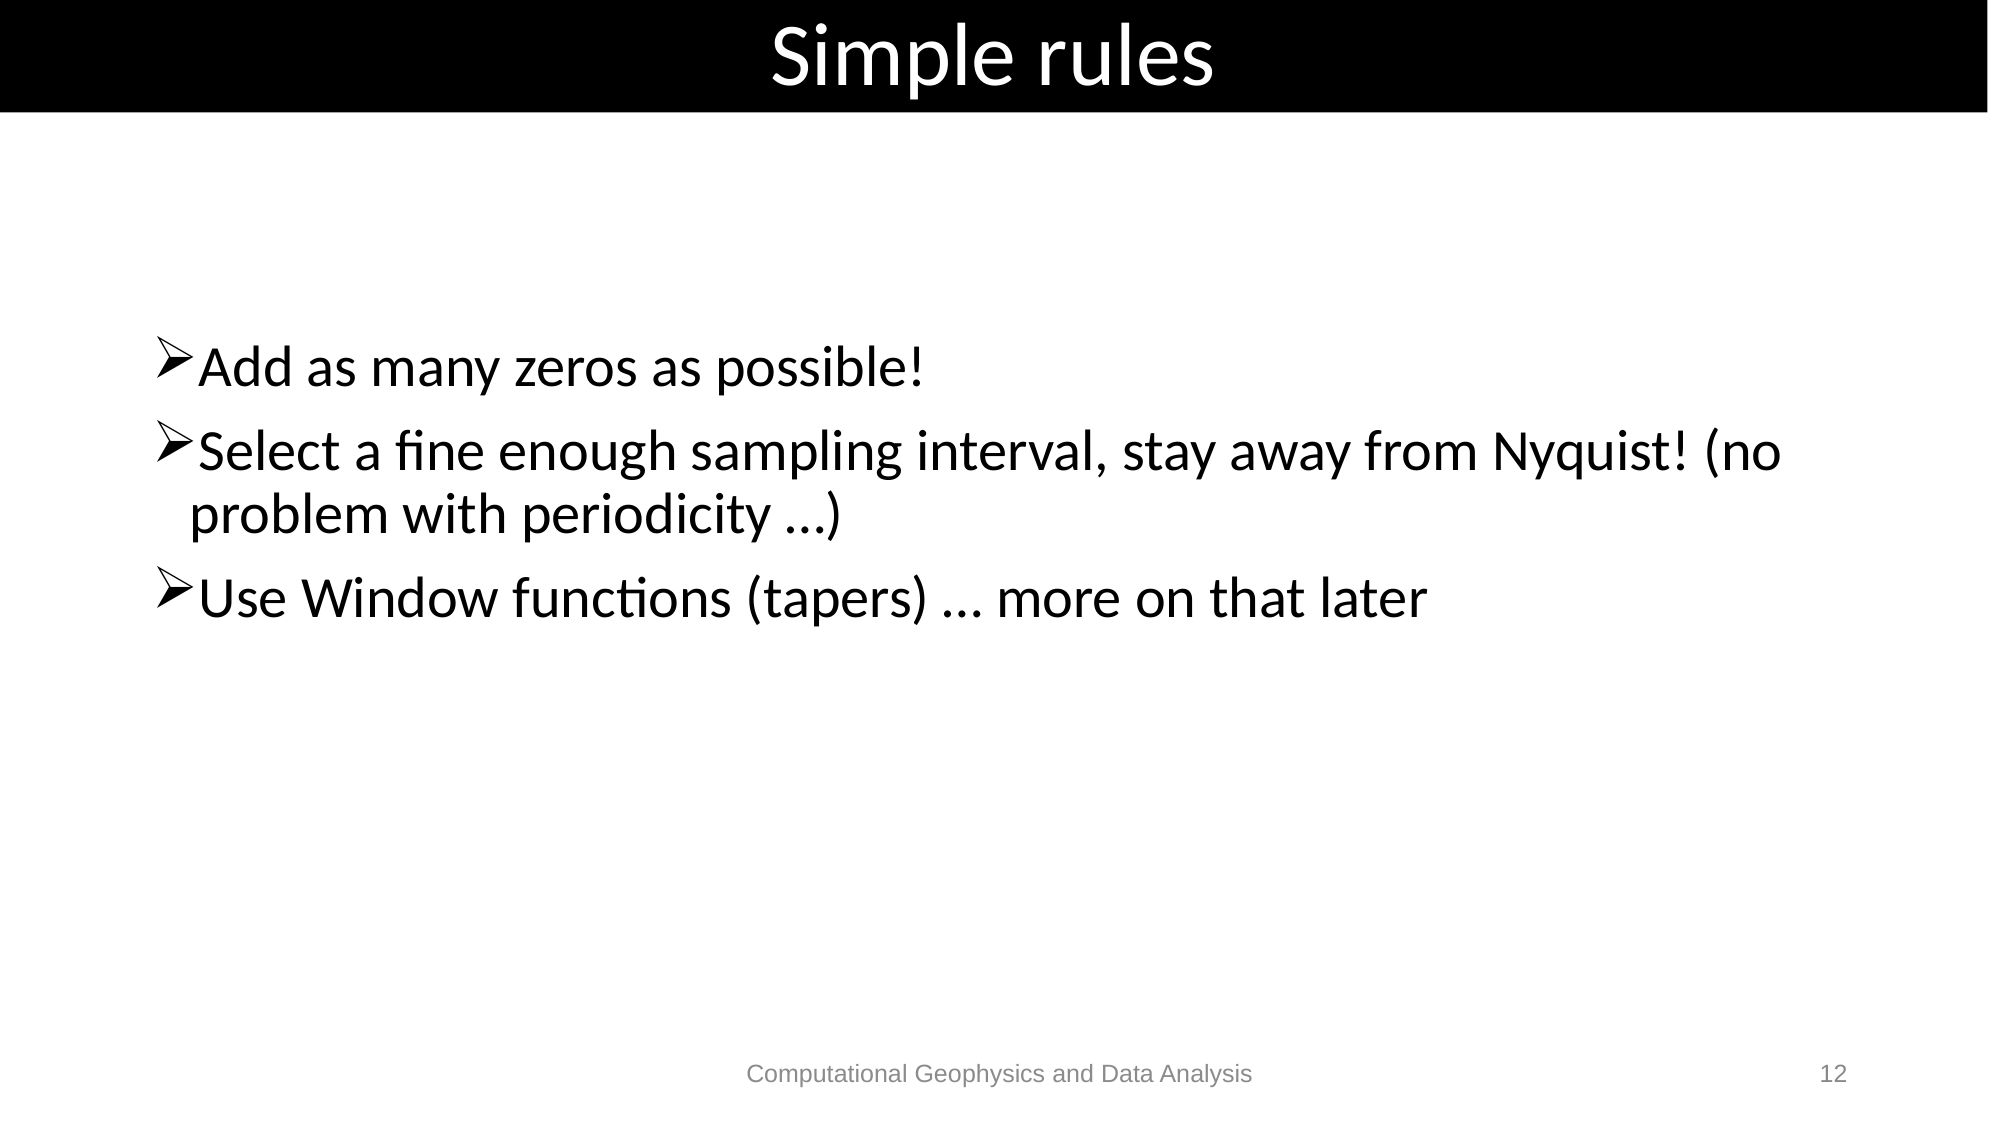

# Simple rules
Add as many zeros as possible!
Select a fine enough sampling interval, stay away from Nyquist! (no problem with periodicity …)
Use Window functions (tapers) … more on that later
Computational Geophysics and Data Analysis
12